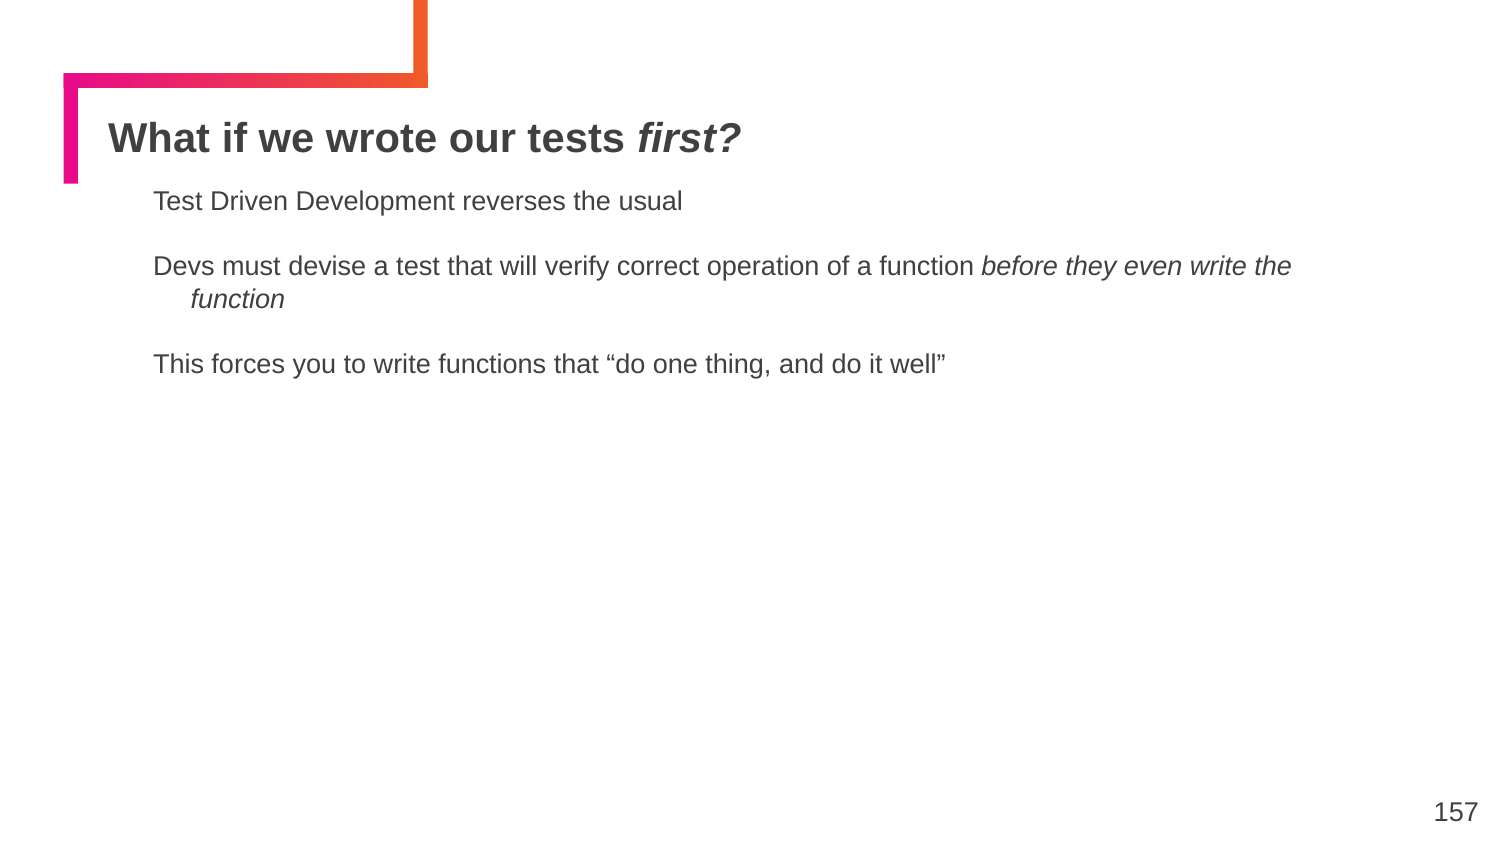

# What if we wrote our tests first?
Test Driven Development reverses the usual

Devs must devise a test that will verify correct operation of a function before they even write the function

This forces you to write functions that “do one thing, and do it well”

157